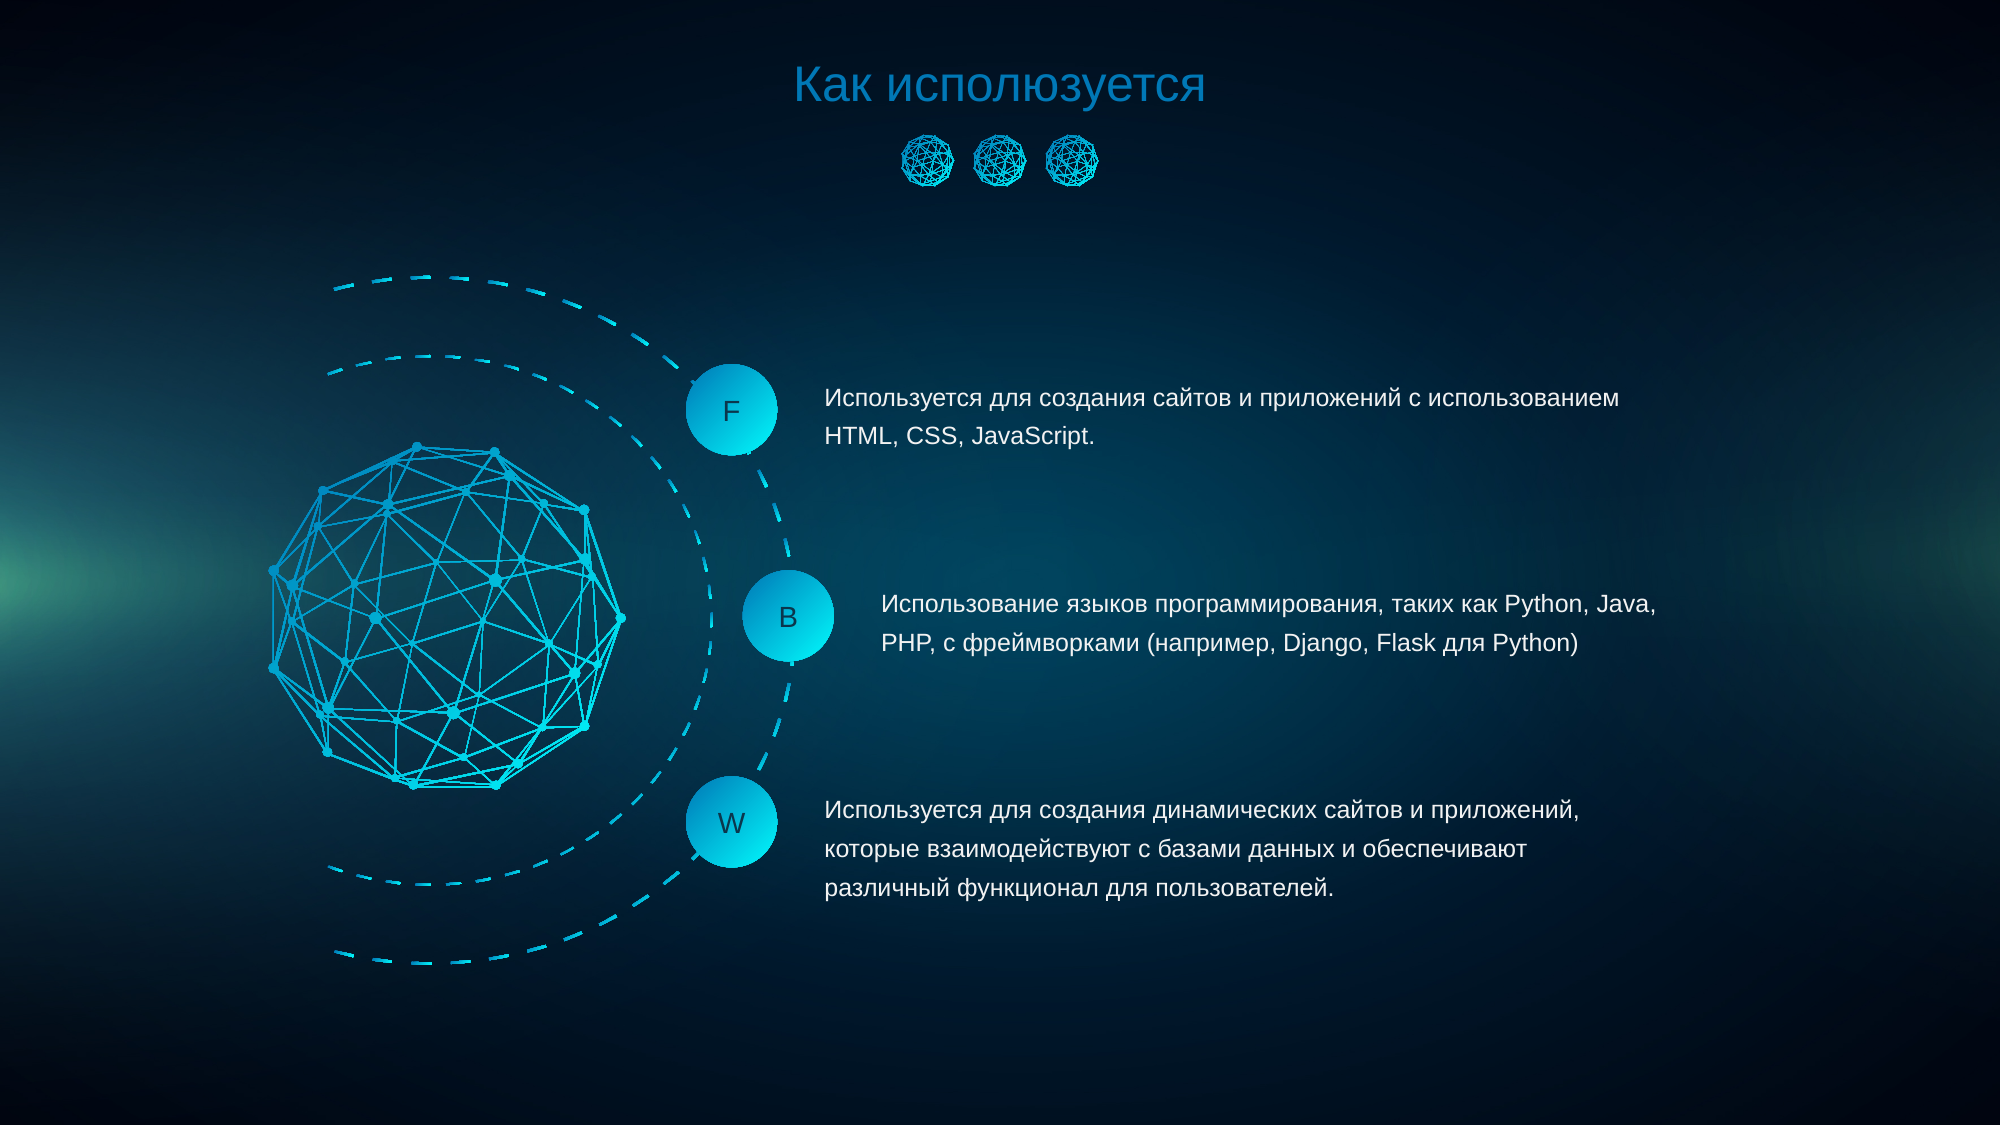

Как исполюзуется

F
Используется для создания сайтов и приложений с использованием HTML, CSS, JavaScript.

B
Использование языков программирования, таких как Python, Java, PHP, с фреймворками (например, Django, Flask для Python)
W
Используется для создания динамических сайтов и приложений, которые взаимодействуют с базами данных и обеспечивают различный функционал для пользователей.